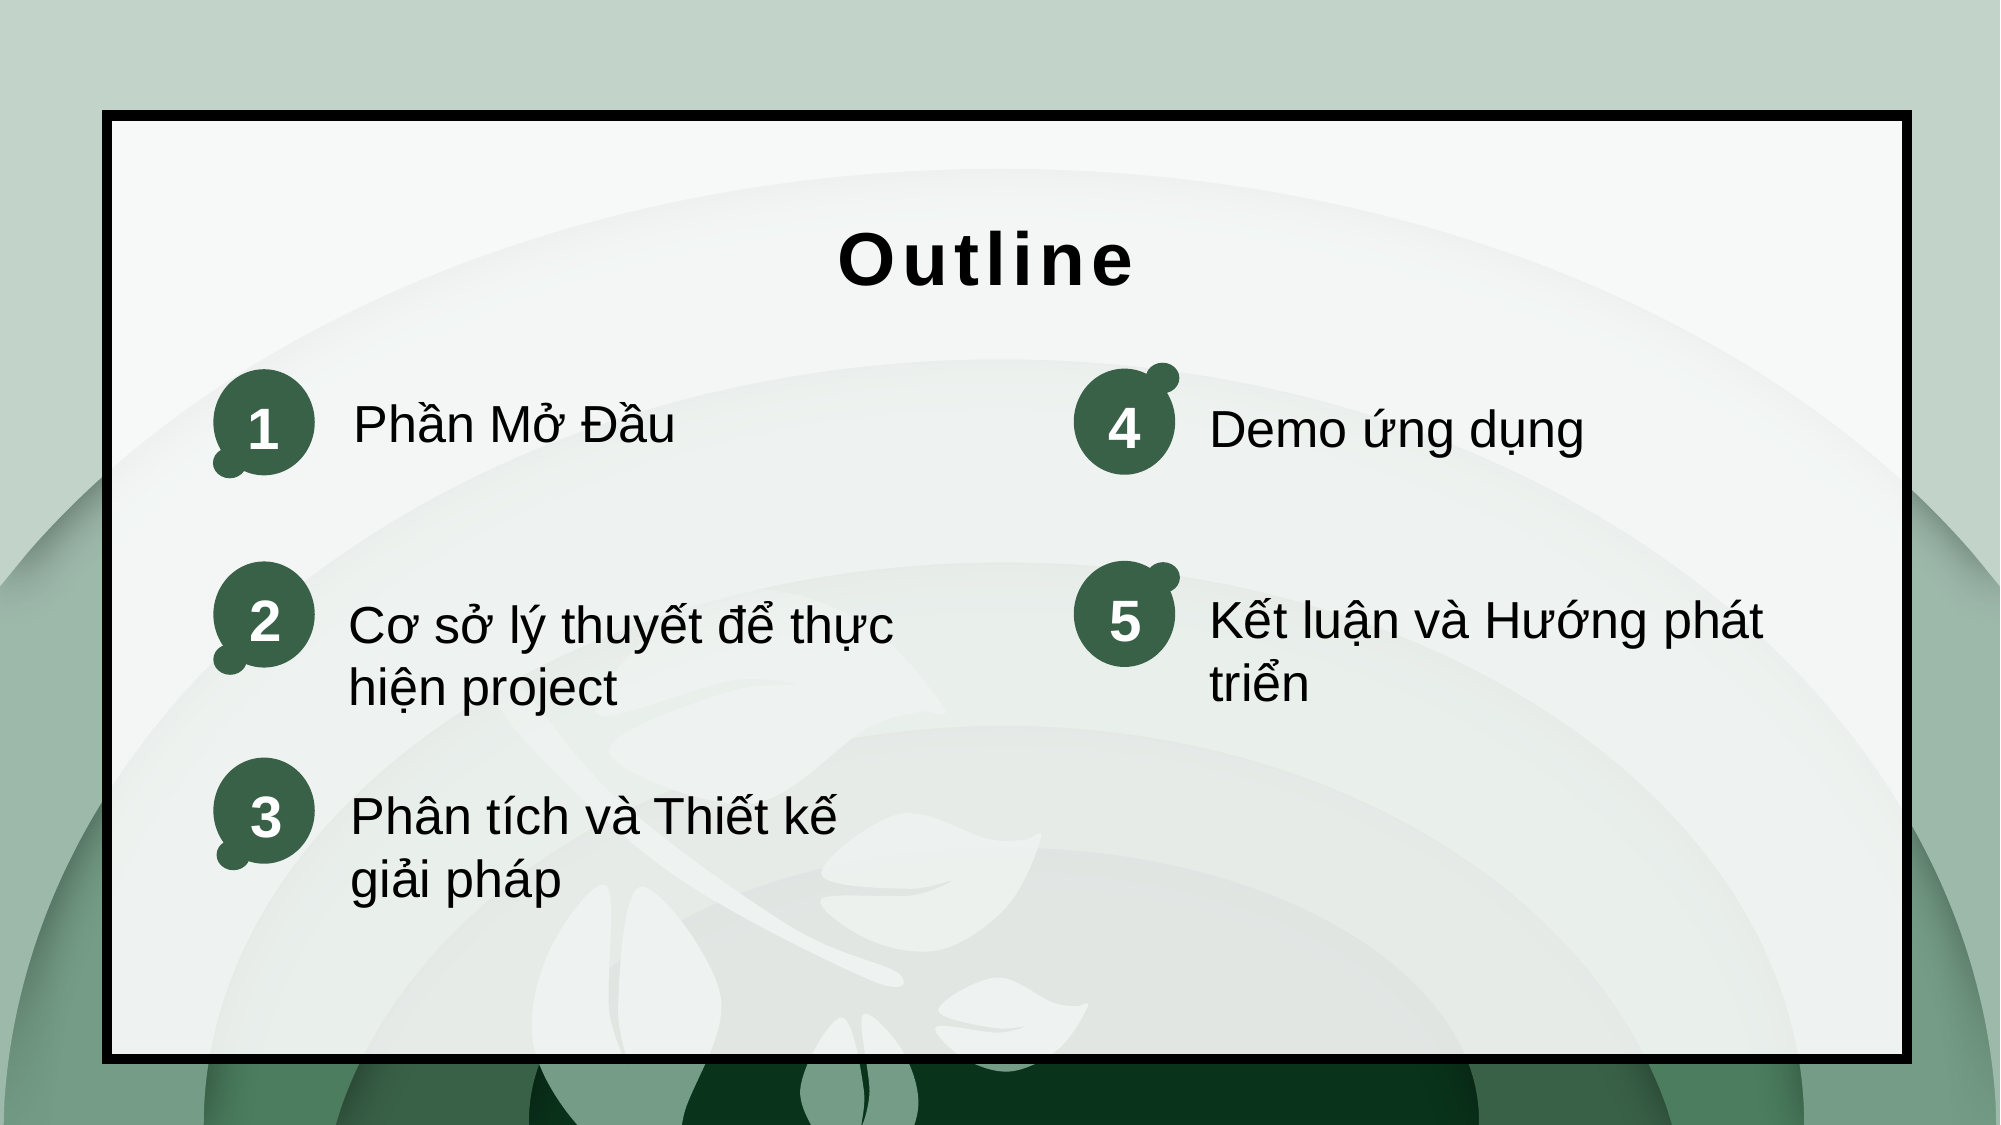

Outline

4

1

Phần Mở Đầu
Demo ứng dụng

5

2

Kết luận và Hướng phát triển
Cơ sở lý thuyết để thực hiện project

3

Phân tích và Thiết kế giải pháp